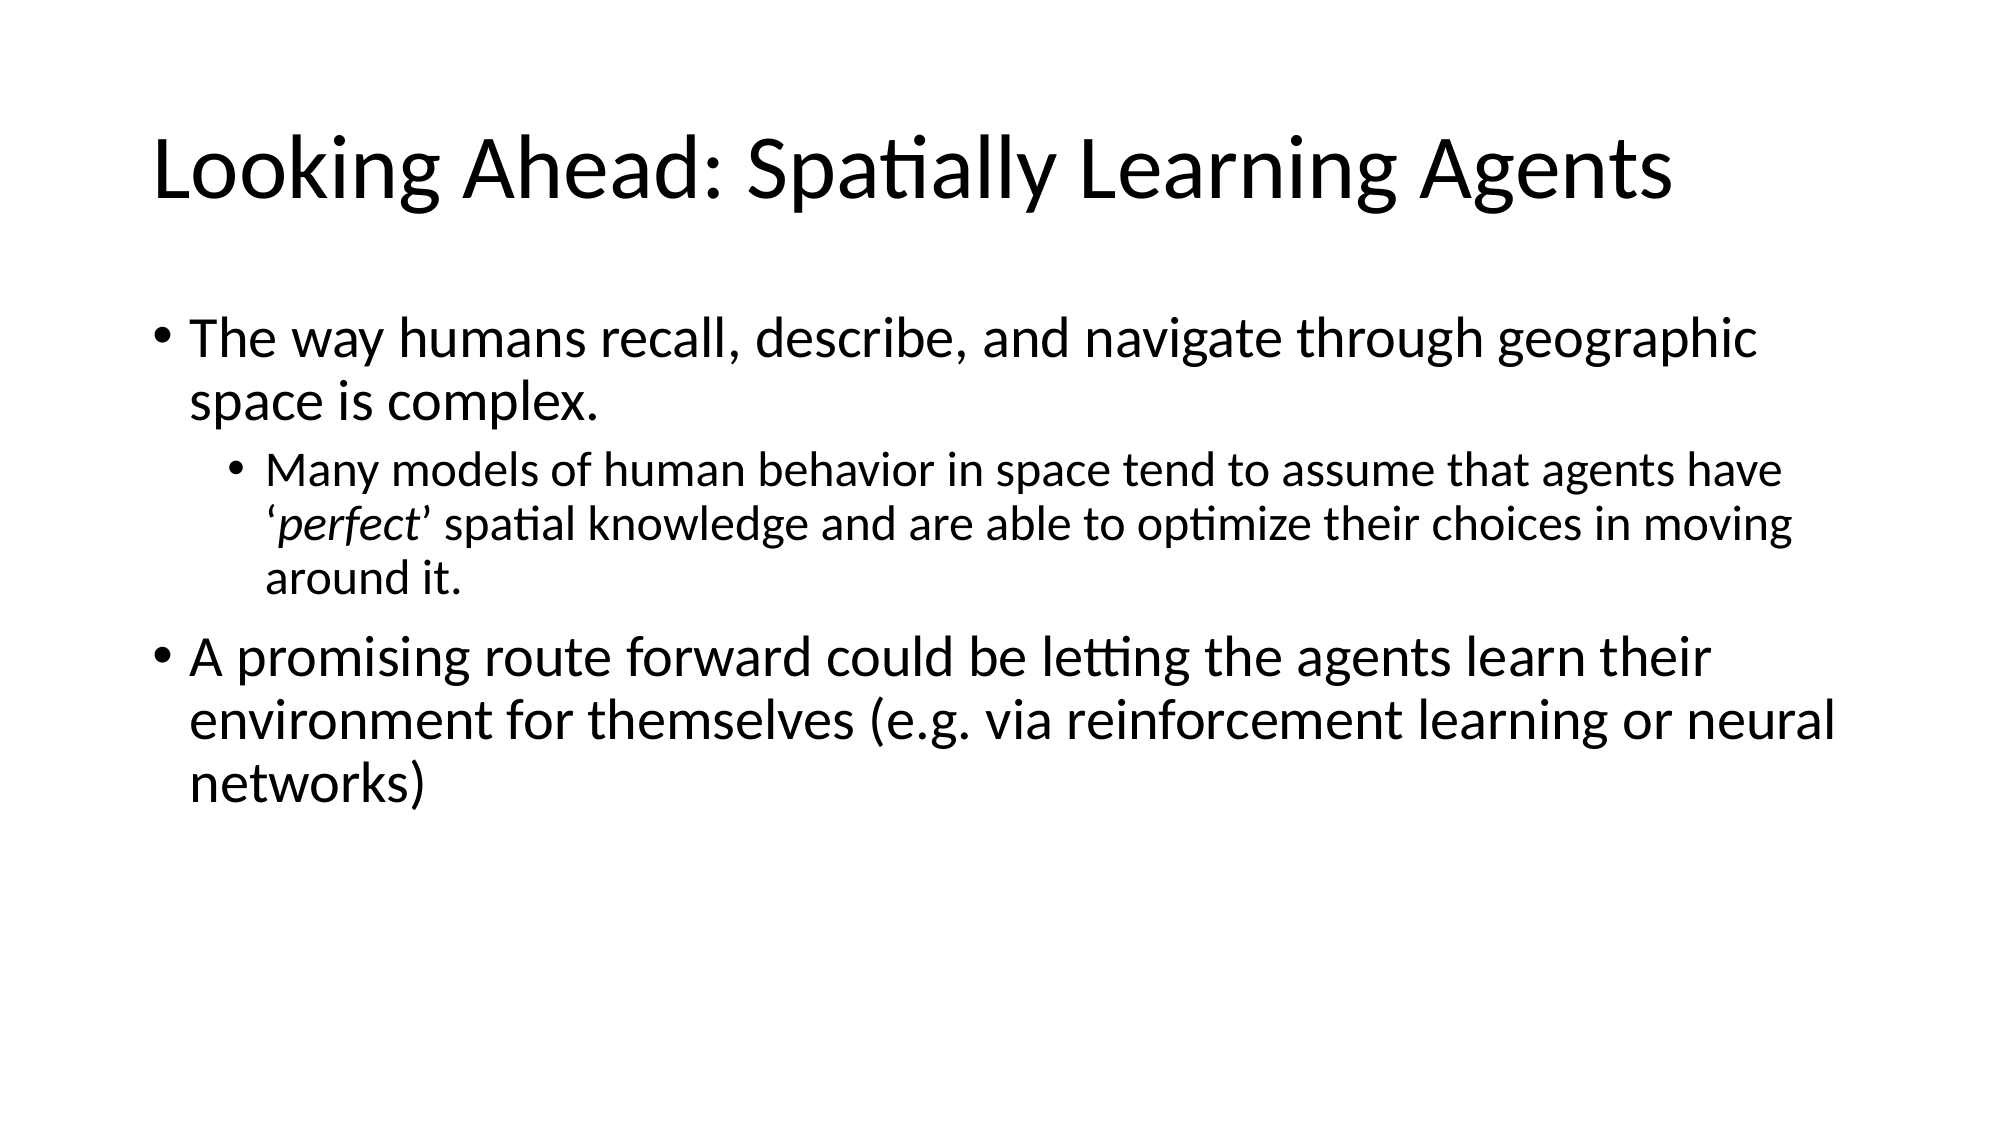

# Looking Ahead: Spatially Learning Agents
The way humans recall, describe, and navigate through geographic space is complex.
Many models of human behavior in space tend to assume that agents have ‘perfect’ spatial knowledge and are able to optimize their choices in moving around it.
A promising route forward could be letting the agents learn their environment for themselves (e.g. via reinforcement learning or neural networks)